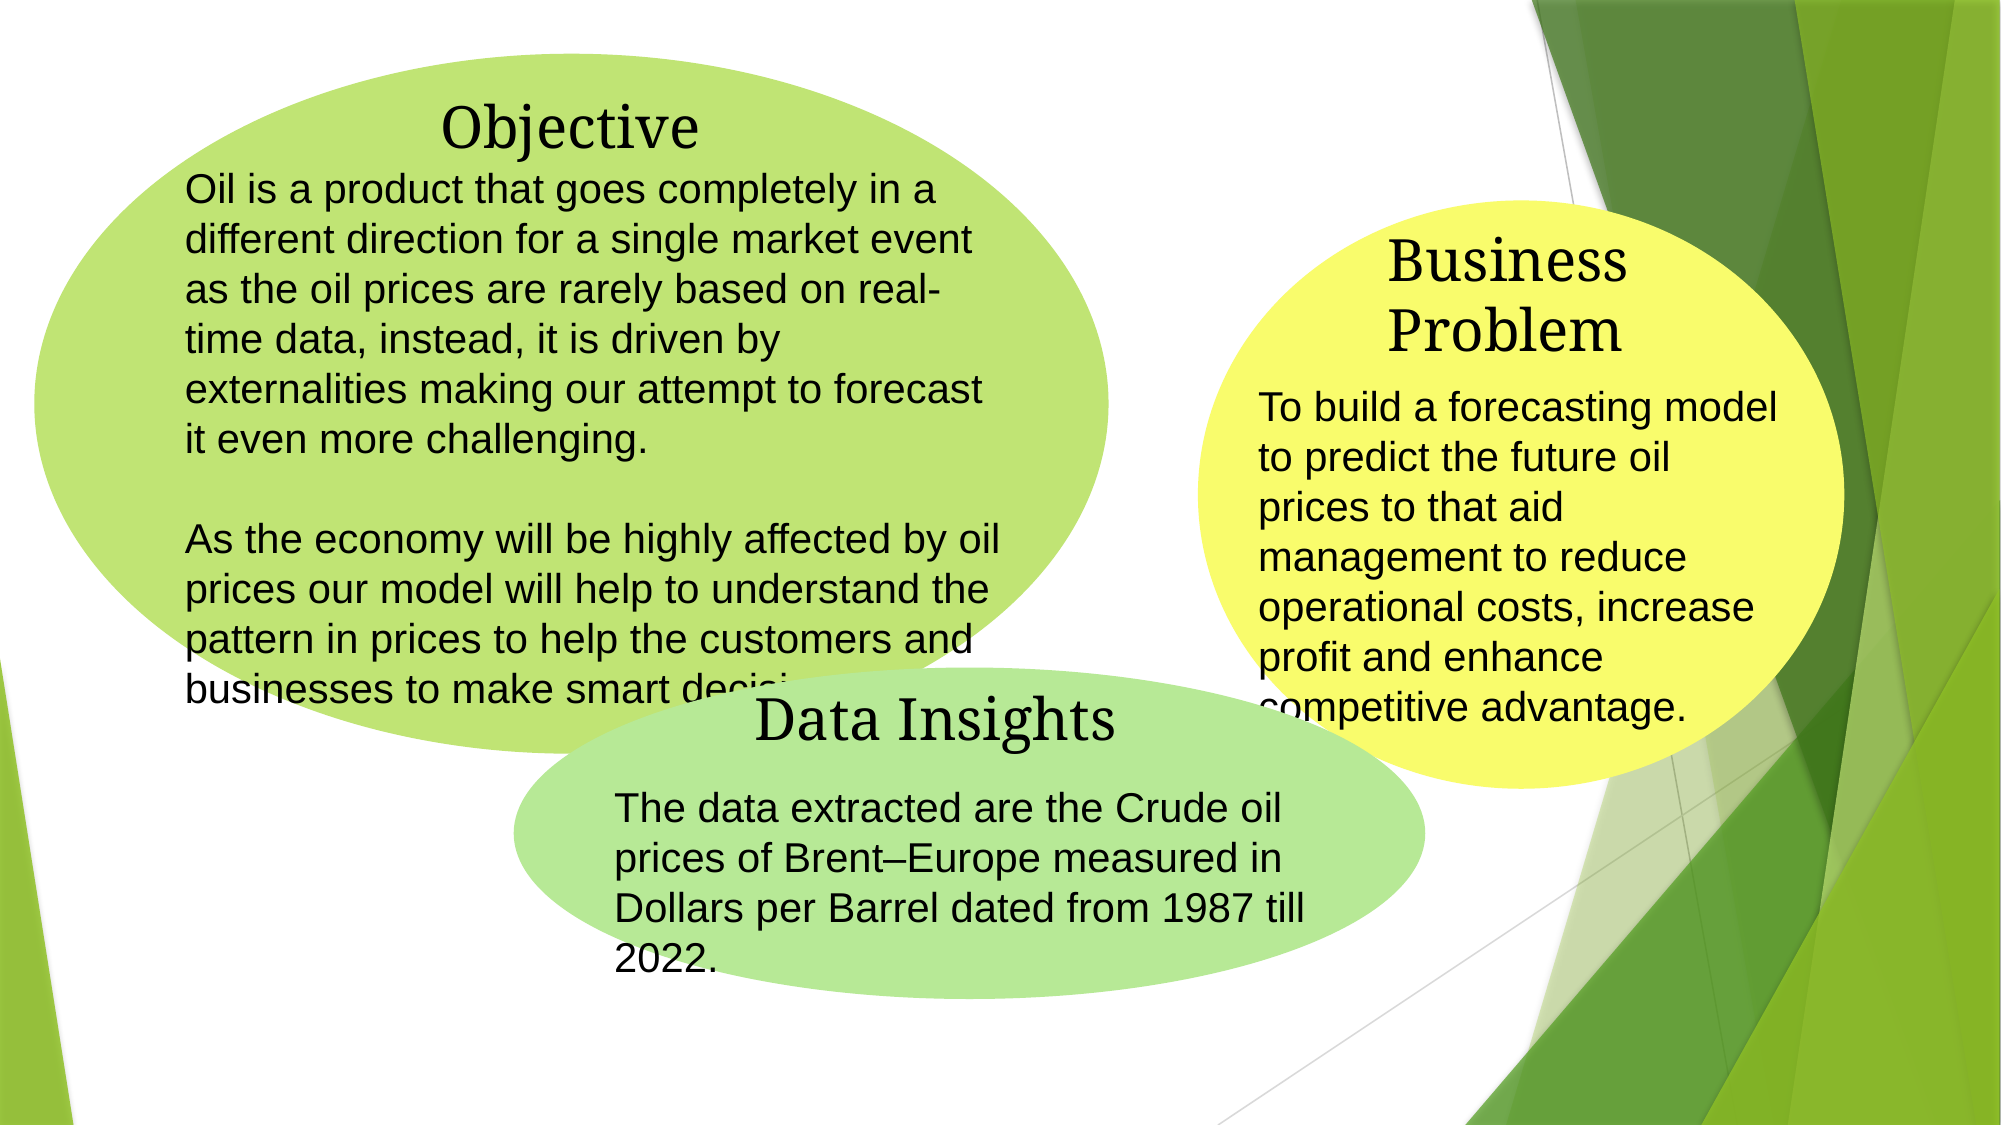

Objective
Oil is a product that goes completely in a different direction for a single market event as the oil prices are rarely based on real-time data, instead, it is driven by externalities making our attempt to forecast it even more challenging.

As the economy will be highly affected by oil prices our model will help to understand the pattern in prices to help the customers and businesses to make smart decisions.

Business Problem
To build a forecasting model to predict the future oil prices to that aid management to reduce operational costs, increase profit and enhance competitive advantage.

Data Insights
The data extracted are the Crude oil prices of Brent–Europe measured in Dollars per Barrel dated from 1987 till 2022.